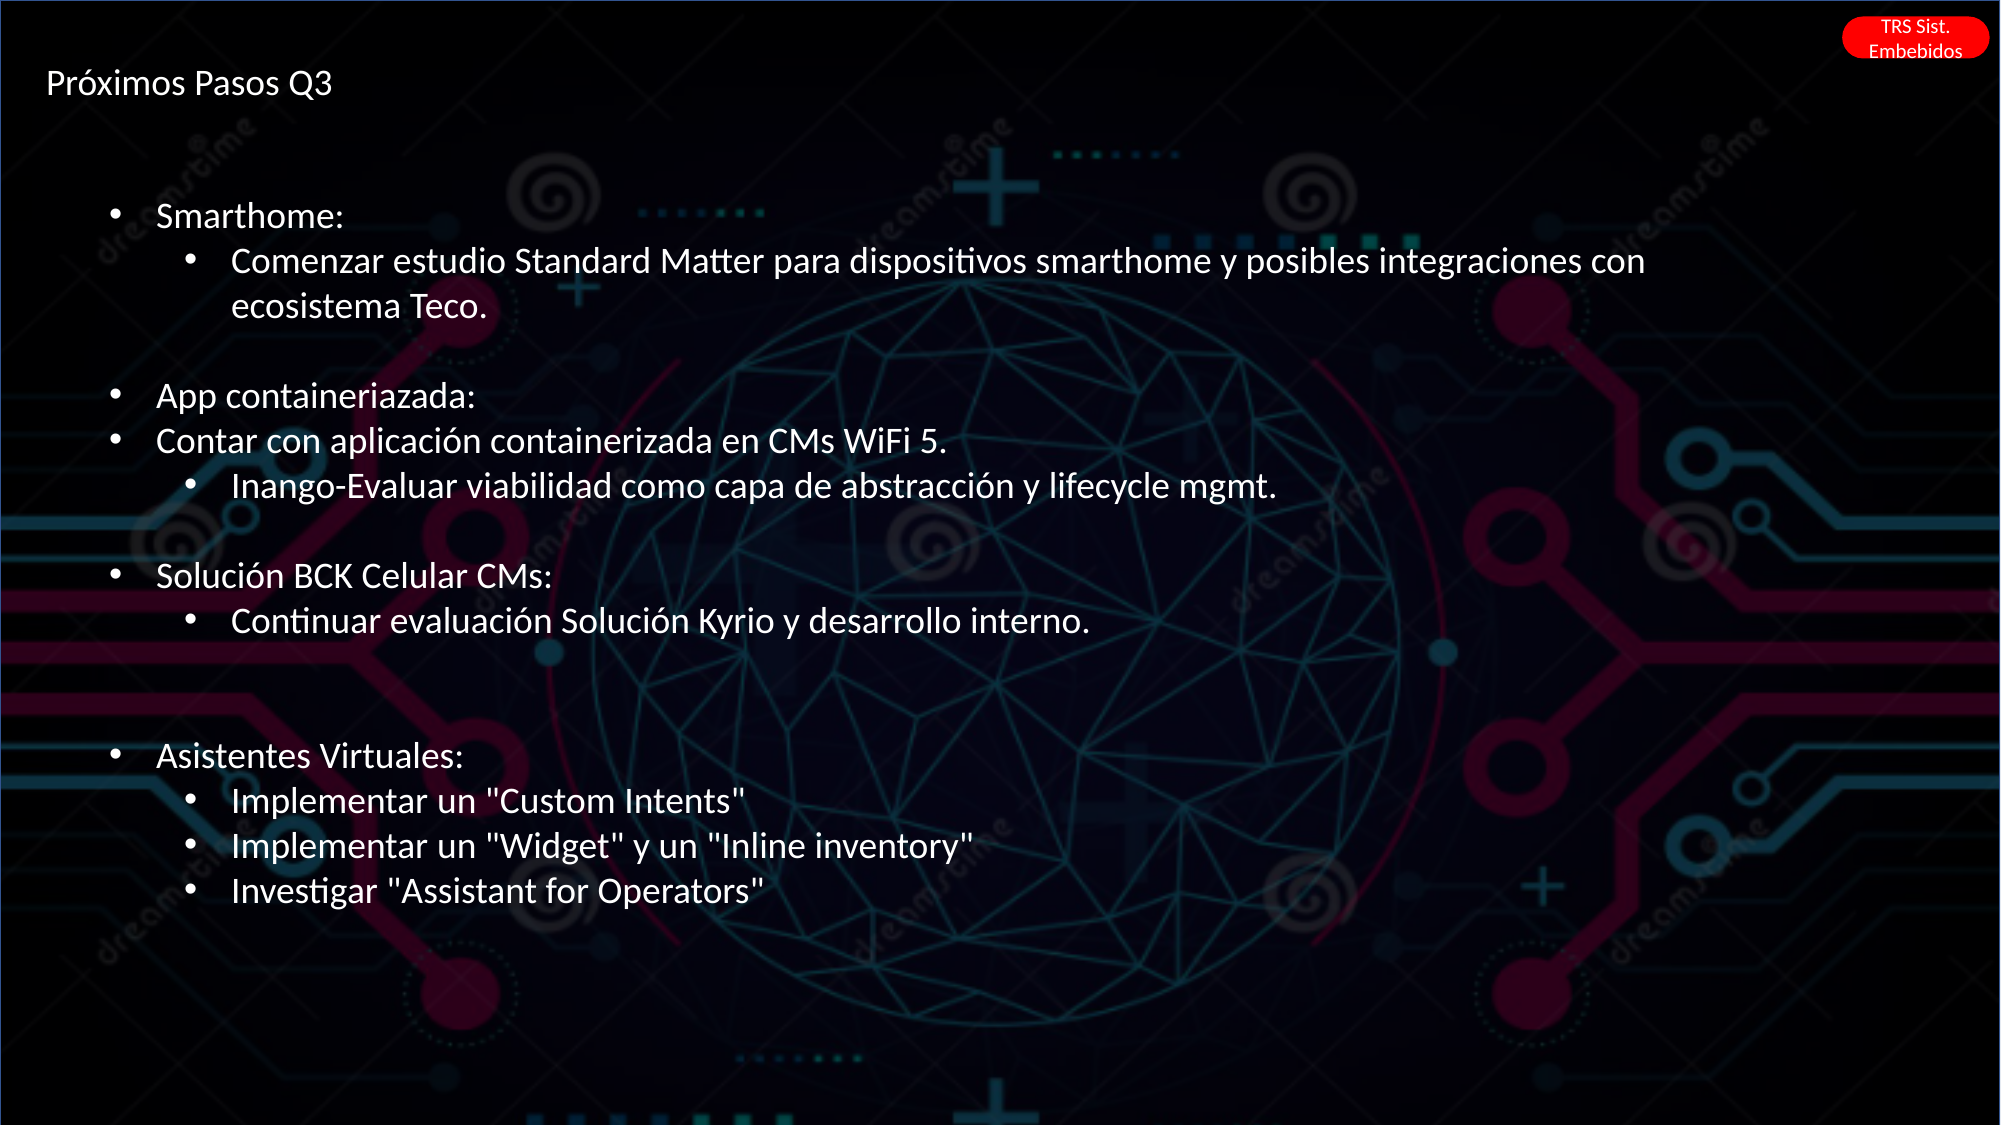

TRS Sist. Embebidos
Próximos Pasos Q3

Smarthome:
Comenzar estudio Standard Matter para dispositivos smarthome y posibles integraciones con ecosistema Teco.

App containeriazada:
Contar con aplicación containerizada en CMs WiFi 5.
Inango-Evaluar viabilidad como capa de abstracción y lifecycle mgmt.

Solución BCK Celular CMs:
Continuar evaluación Solución Kyrio y desarrollo interno.

Asistentes Virtuales:
Implementar un "Custom Intents"
Implementar un "Widget" y un "Inline inventory"
Investigar "Assistant for Operators"